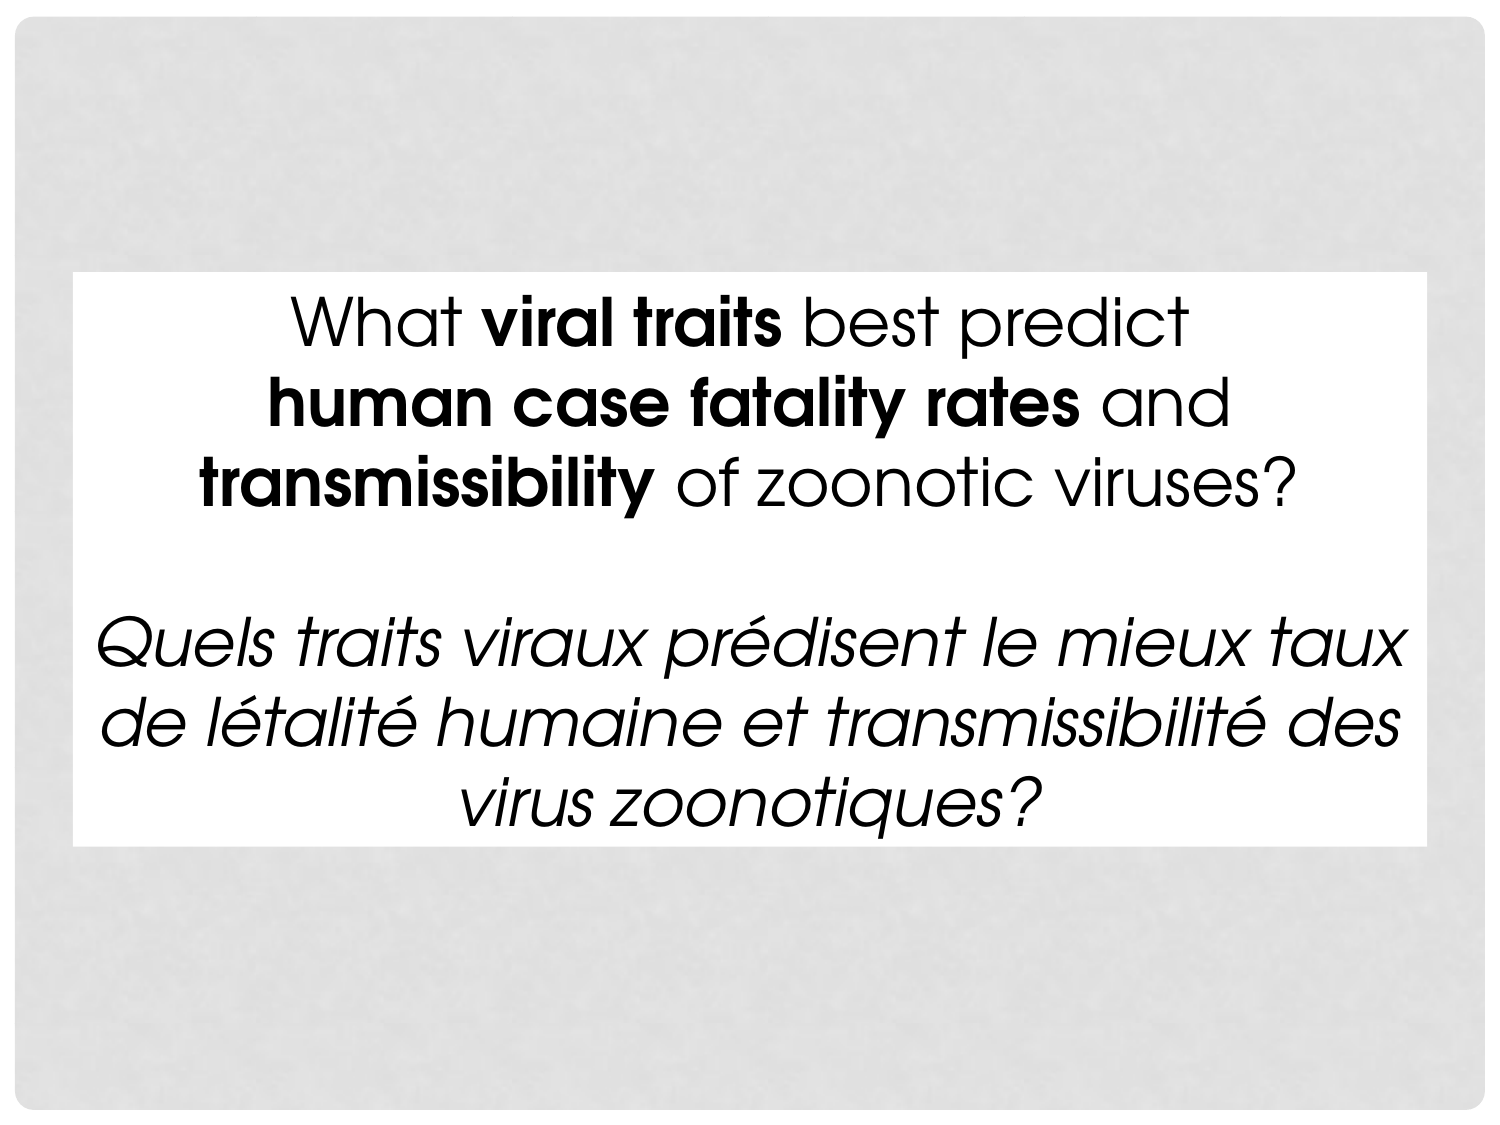

What viral traits best predict
human case fatality rates and transmissibility of zoonotic viruses?

Quels traits viraux prédisent le mieux taux de létalité humaine et transmissibilité des virus zoonotiques?